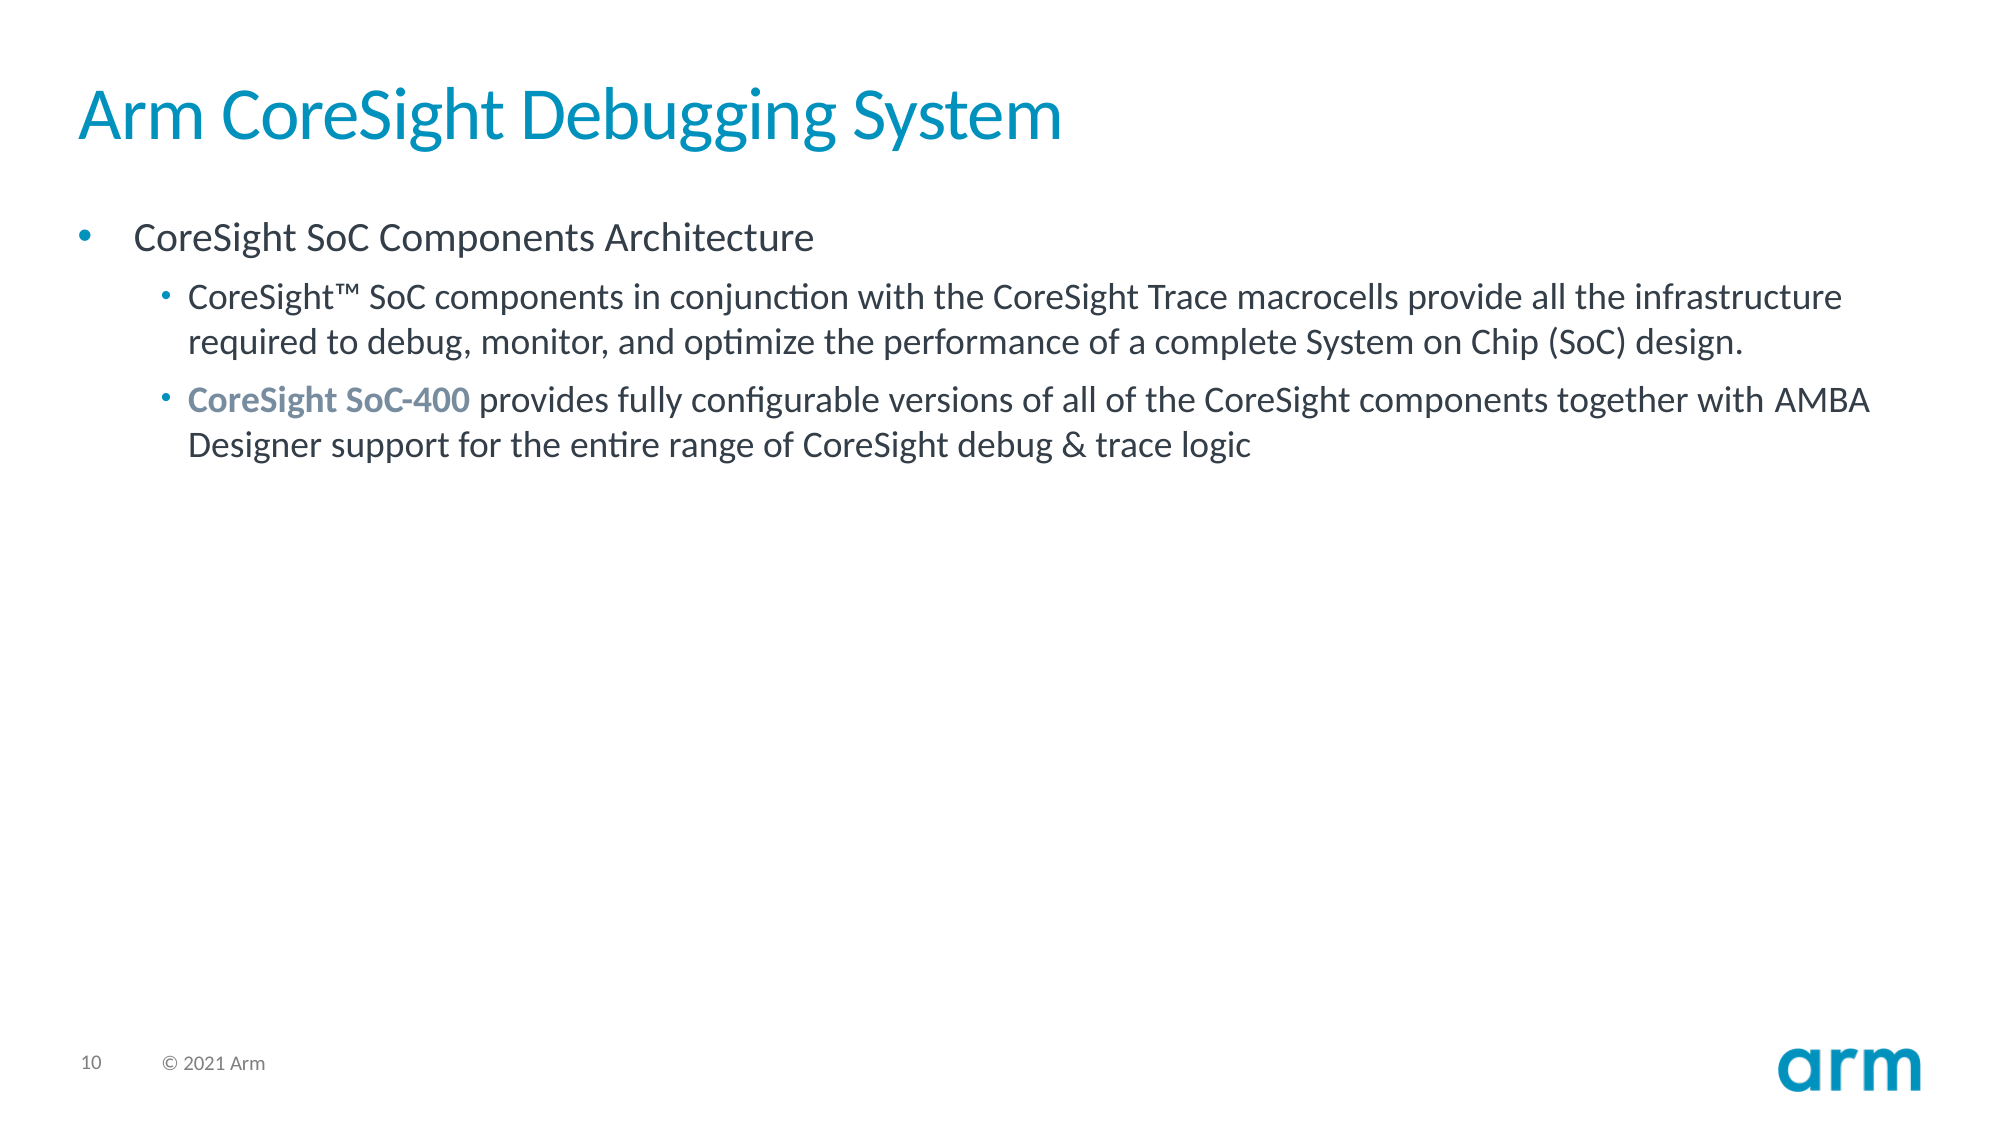

# Arm CoreSight Debugging System
CoreSight SoC Components Architecture
CoreSight™ SoC components in conjunction with the CoreSight Trace macrocells provide all the infrastructure required to debug, monitor, and optimize the performance of a complete System on Chip (SoC) design.
CoreSight SoC-400 provides fully configurable versions of all of the CoreSight components together with AMBA Designer support for the entire range of CoreSight debug & trace logic